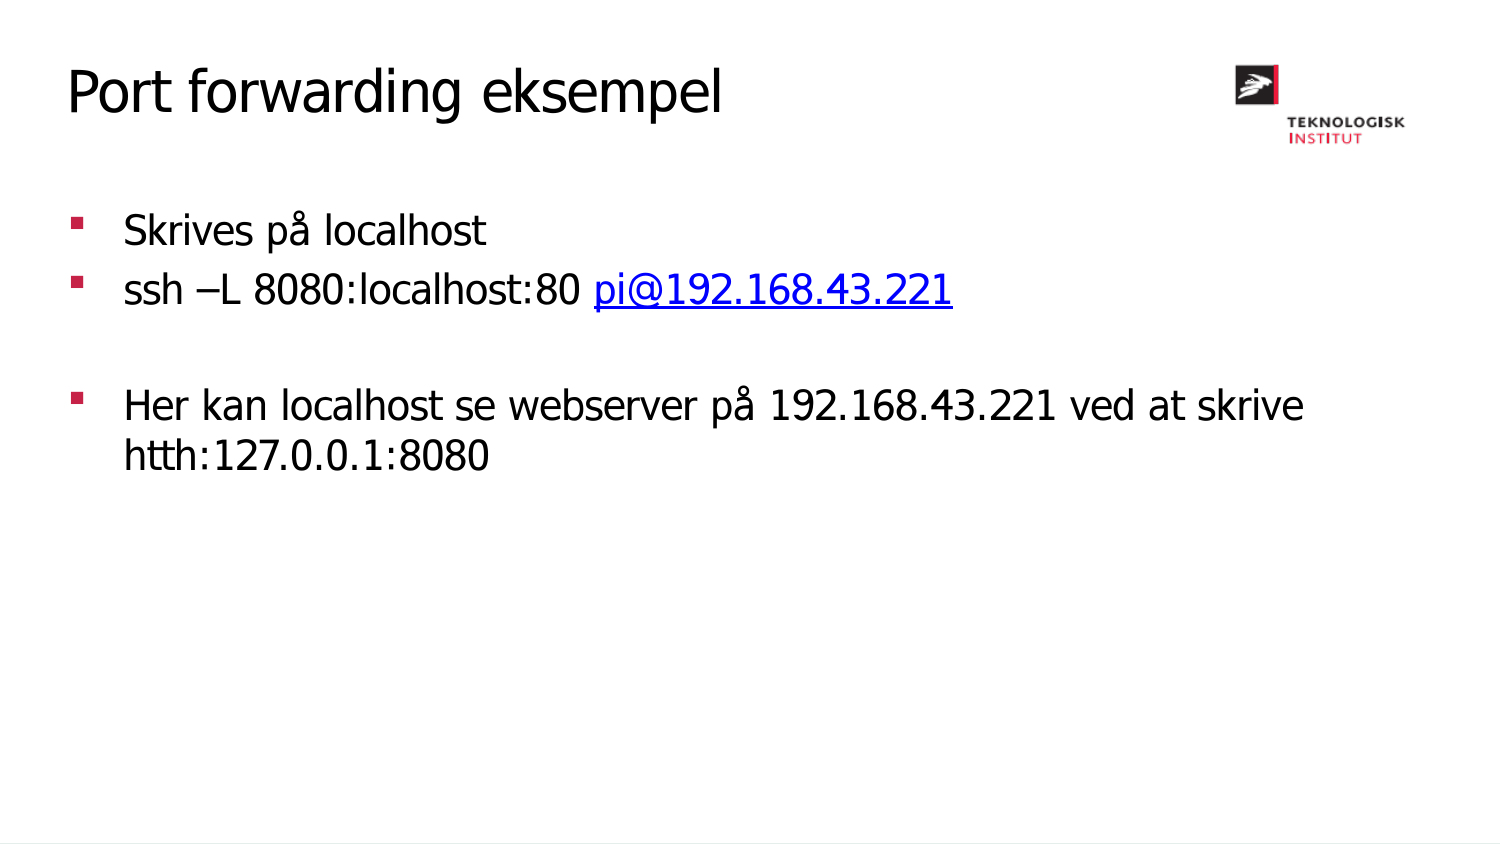

Port forwarding eksempel

Skrives på localhost
ssh –L 8080:localhost:80 pi@192.168.43.221

Her kan localhost se webserver på 192.168.43.221 ved at skrive htth:127.0.0.1:8080